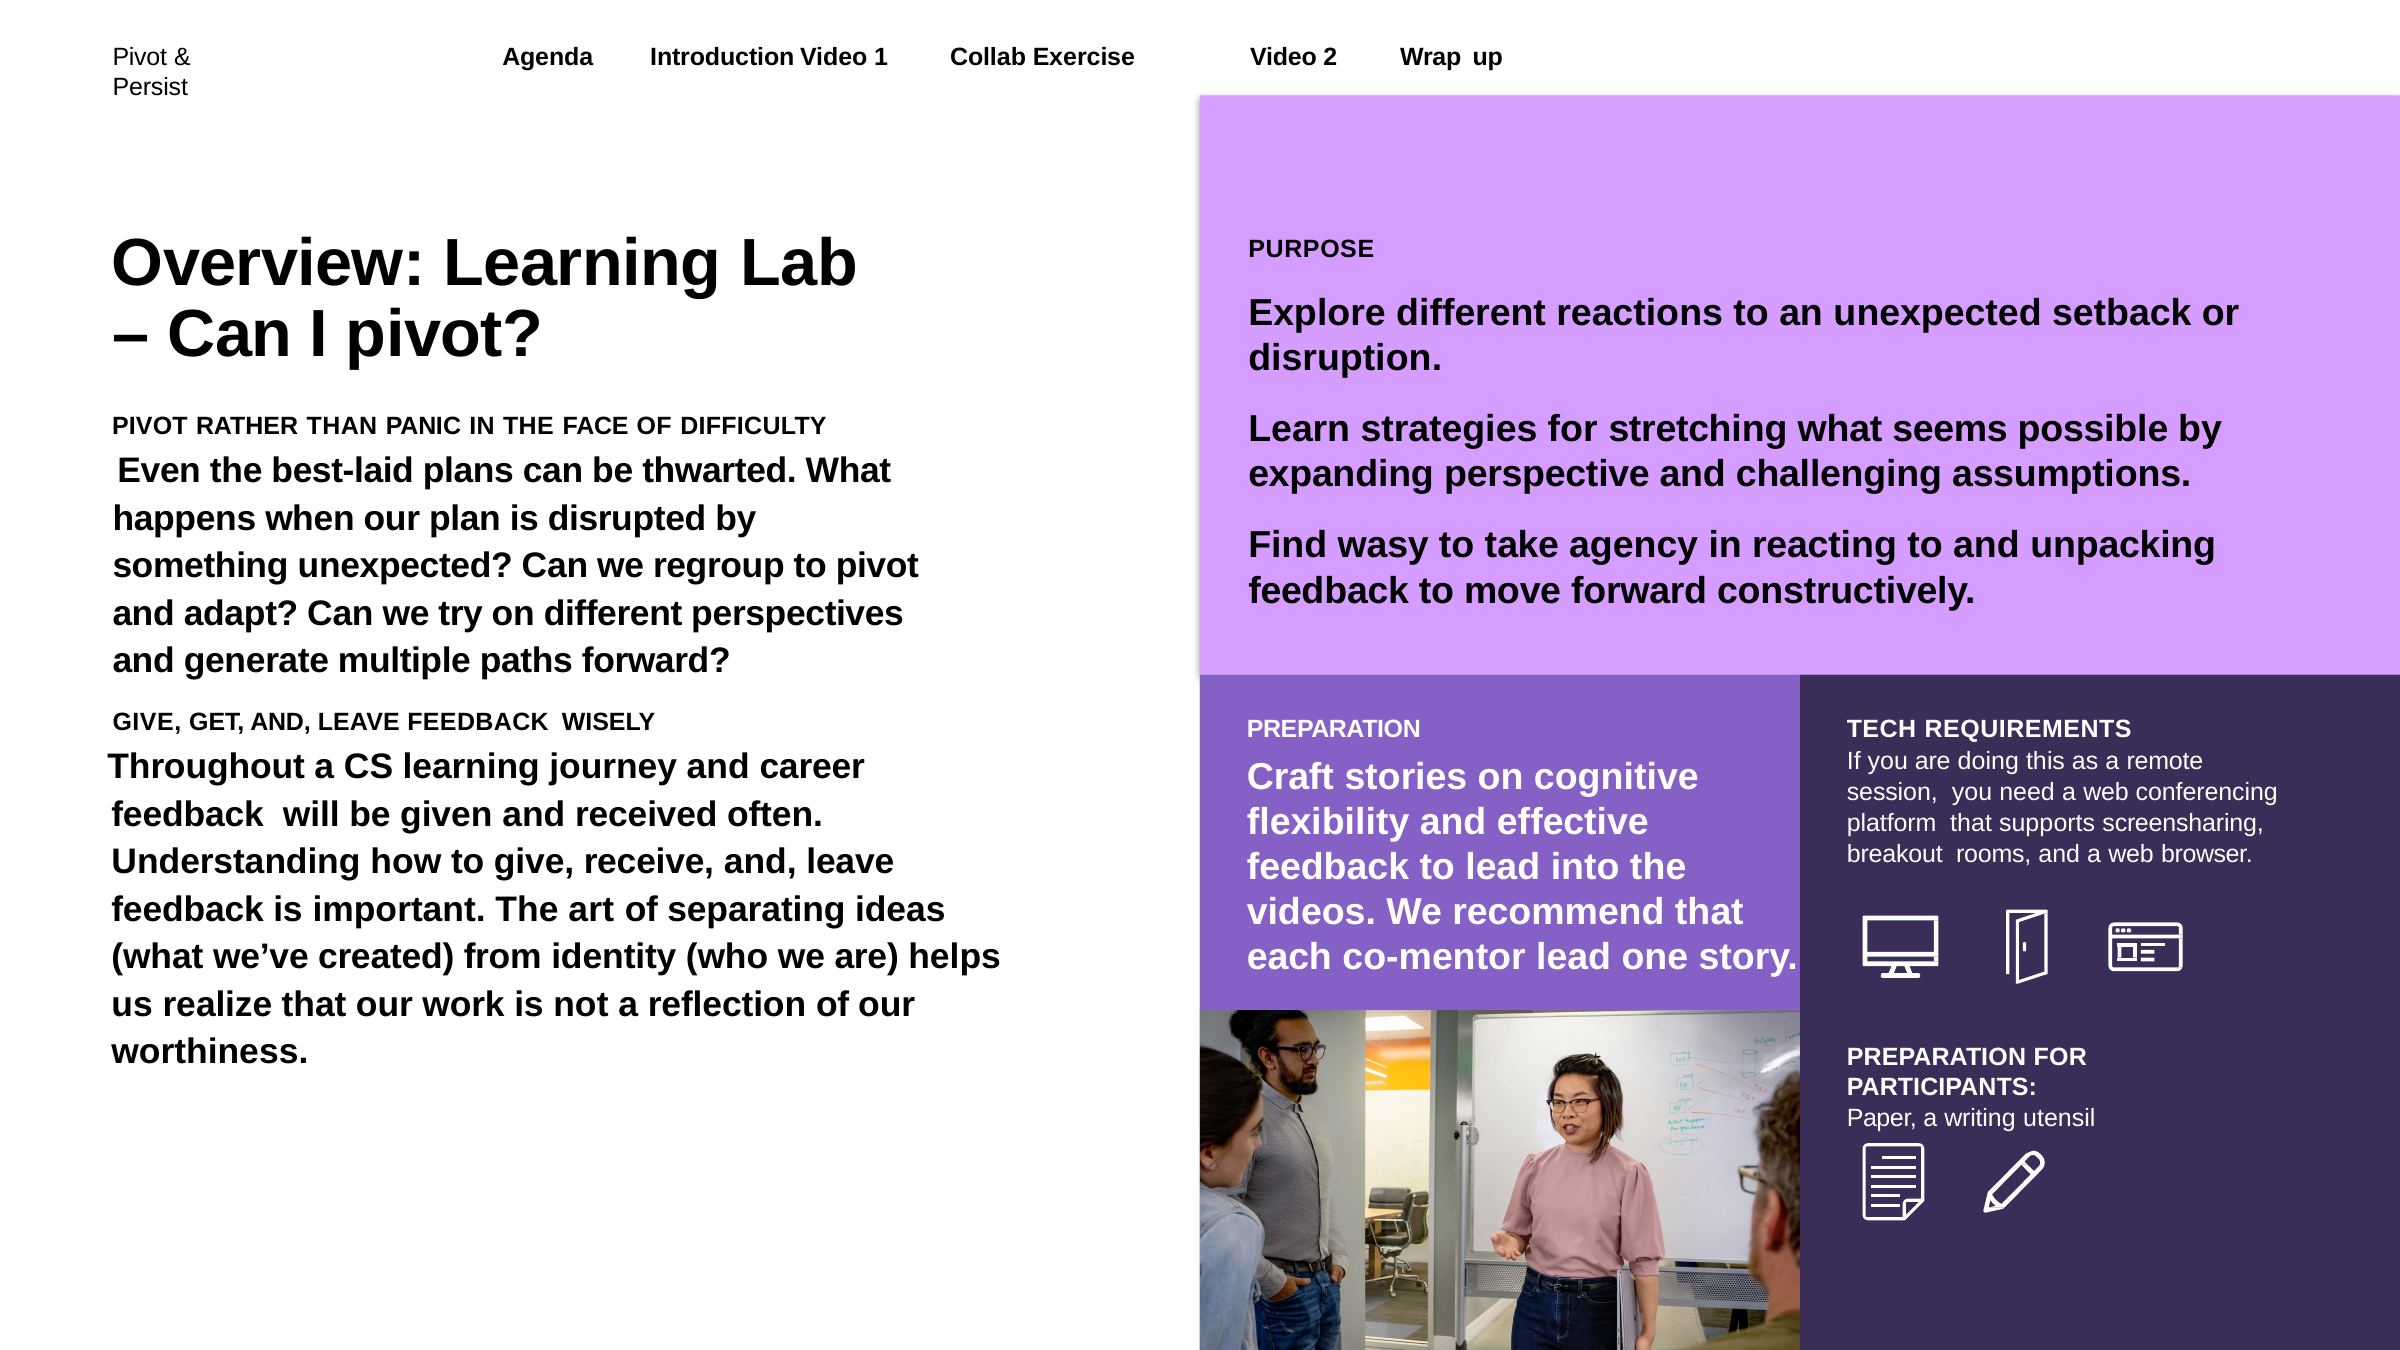

PURPOSE
Explore different reactions to an unexpected setback or disruption.
Learn strategies for stretching what seems possible by expanding perspective and challenging assumptions.
Find wasy to take agency in reacting to and unpacking feedback to move forward constructively.
Overview: Learning Lab – Can I pivot?
PIVOT RATHER THAN PANIC IN THE FACE OF DIFFICULTY
 Even the best-laid plans can be thwarted. What happens when our plan is disrupted by something unexpected? Can we regroup to pivot and adapt? Can we try on different perspectives and generate multiple paths forward?

GIVE, GET, AND, LEAVE FEEDBACK WISELY
Throughout a CS learning journey and career feedback  will be given and received often. Understanding how to give, receive, and, leave feedback is important. The art of separating ideas (what we’ve created) from identity (who we are) helps us realize that our work is not a reflection of our worthiness.
PREPARATION
Craft stories on cognitive flexibility and effective feedback to lead into the videos. We recommend that each co-mentor lead one story.
TECH REQUIREMENTS
If you are doing this as a remote session,  you need a web conferencing platform  that supports screensharing, breakout  rooms, and a web browser.

PREPARATION FOR PARTICIPANTS:
Paper, a writing utensil

71